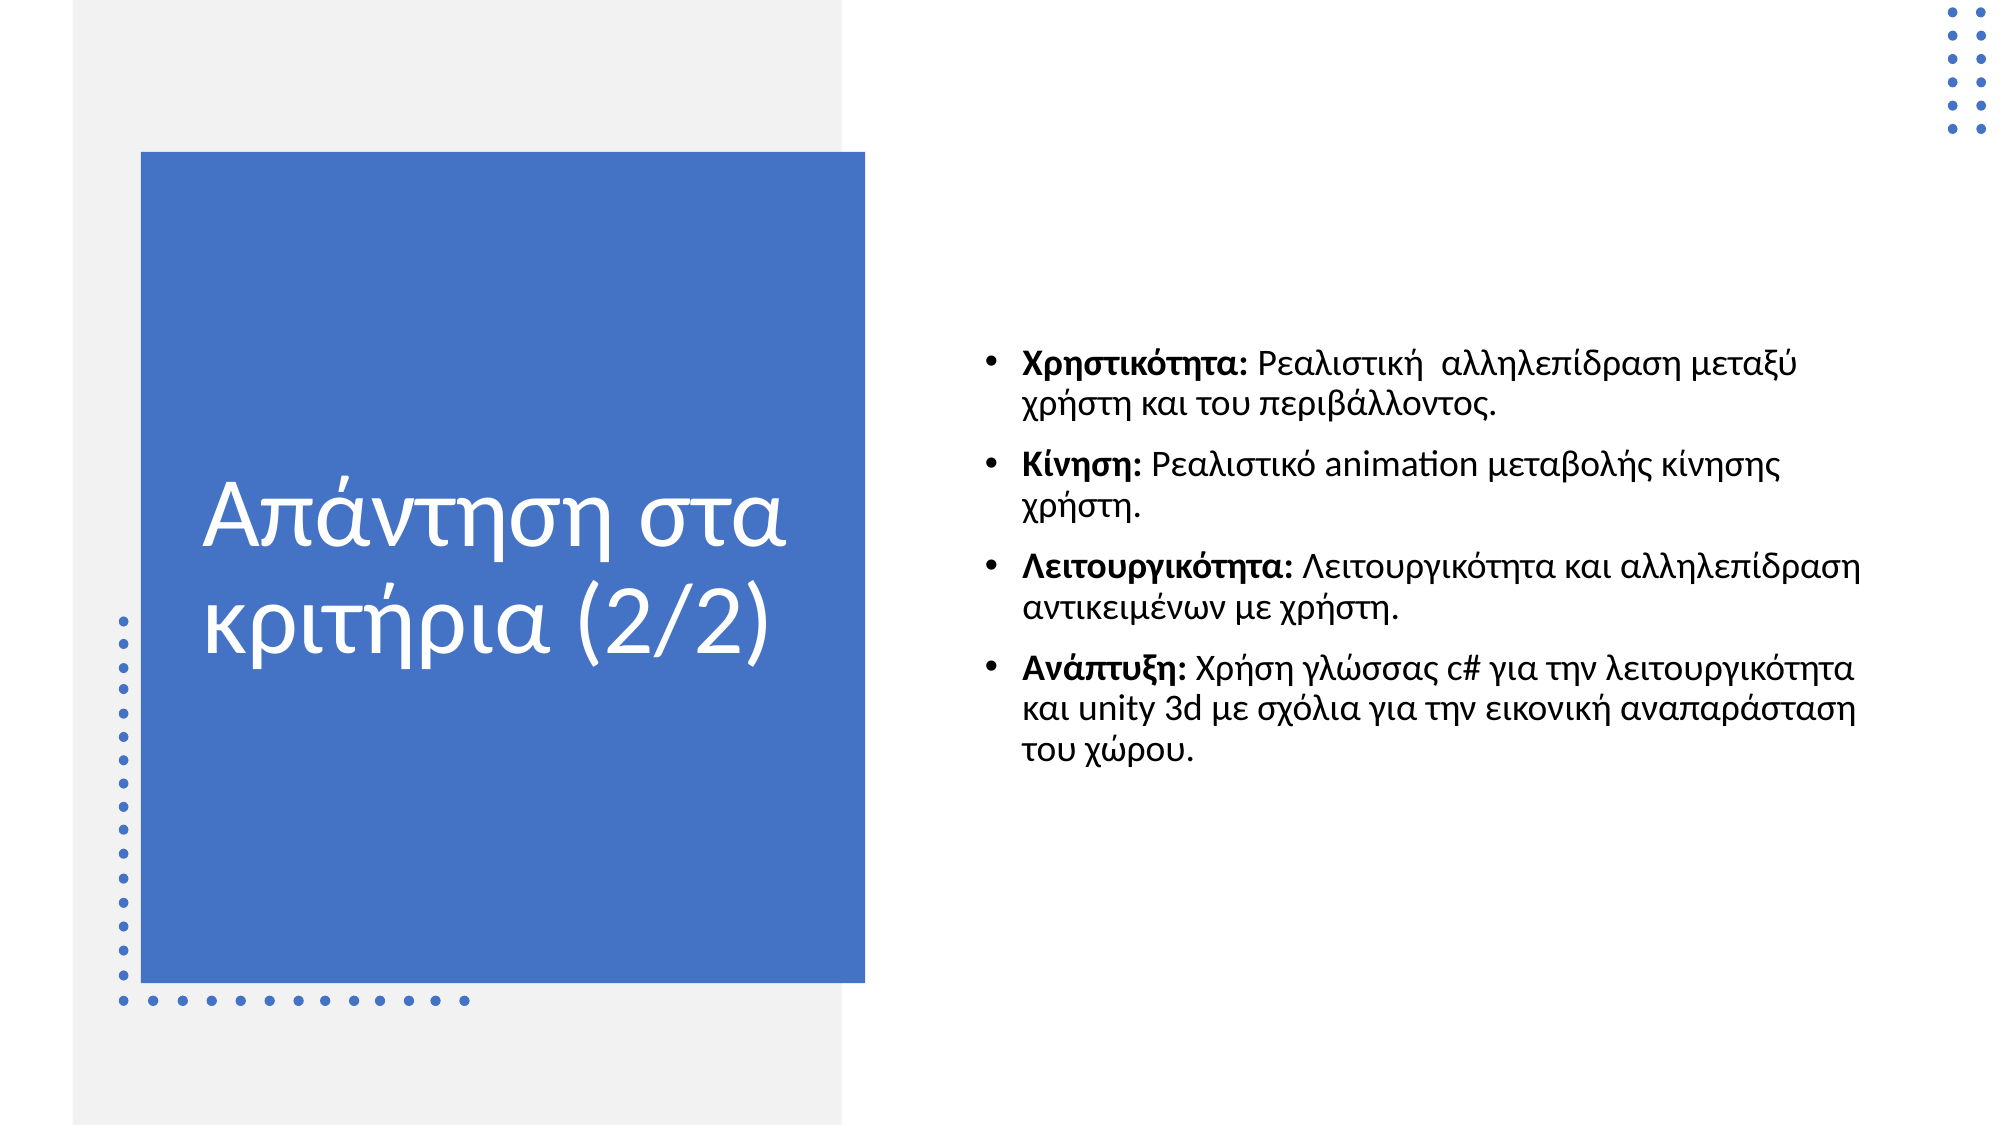

Χρηστικότητα: Ρεαλιστική  αλληλεπίδραση μεταξύ χρήστη και του περιβάλλοντος.
Κίνηση: Ρεαλιστικό animation μεταβολής κίνησης χρήστη.
Λειτουργικότητα: Λειτουργικότητα και αλληλεπίδραση αντικειμένων με χρήστη.
Ανάπτυξη: Χρήση γλώσσας c# για την λειτουργικότητα και unity 3d με σχόλια για την εικονική αναπαράσταση του χώρου.

# Απάντηση στα κριτήρια (2/2)